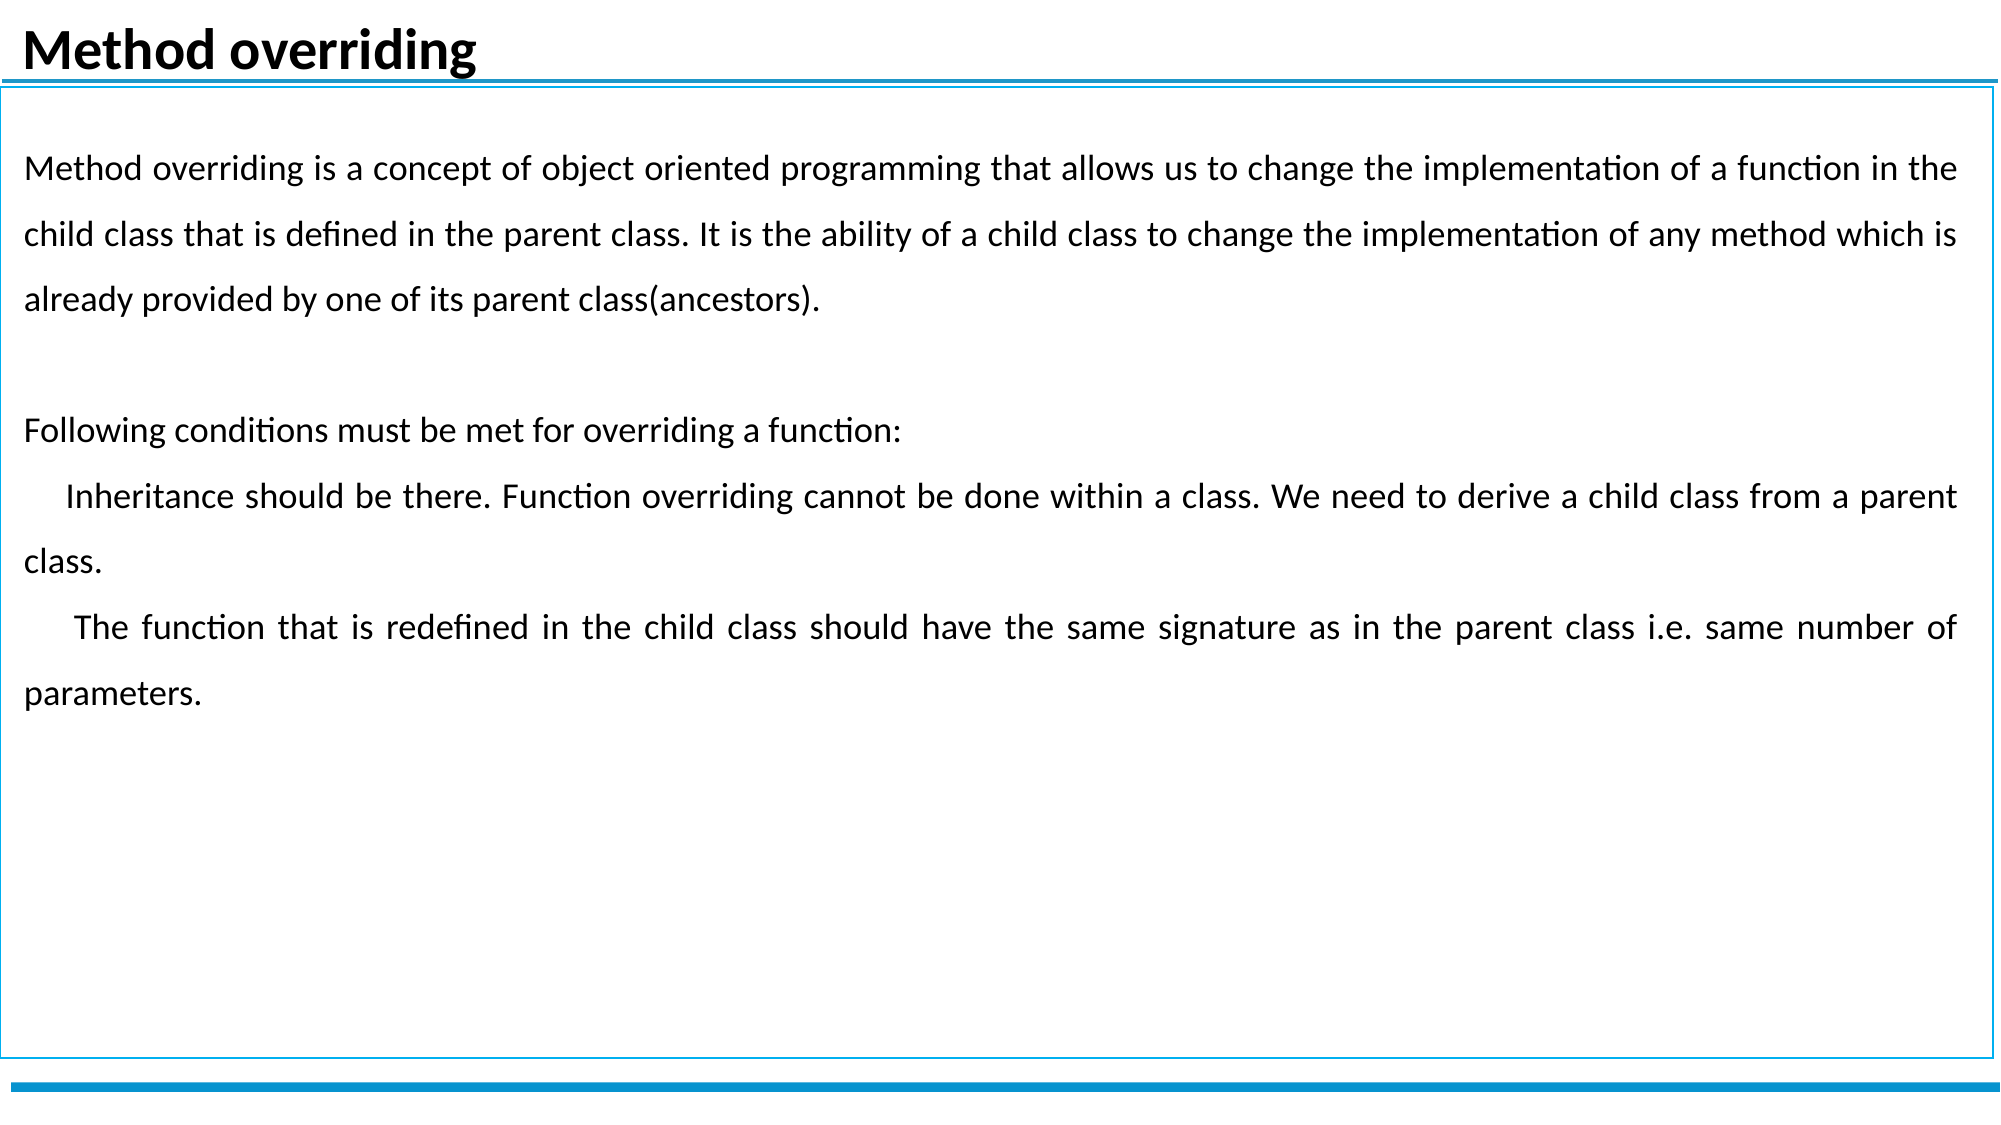

Method overriding

Method overriding is a concept of object oriented programming that allows us to change the implementation of a function in the child class that is defined in the parent class. It is the ability of a child class to change the implementation of any method which is already provided by one of its parent class(ancestors).

Following conditions must be met for overriding a function:
    Inheritance should be there. Function overriding cannot be done within a class. We need to derive a child class from a parent class.
    The function that is redefined in the child class should have the same signature as in the parent class i.e. same number of parameters.